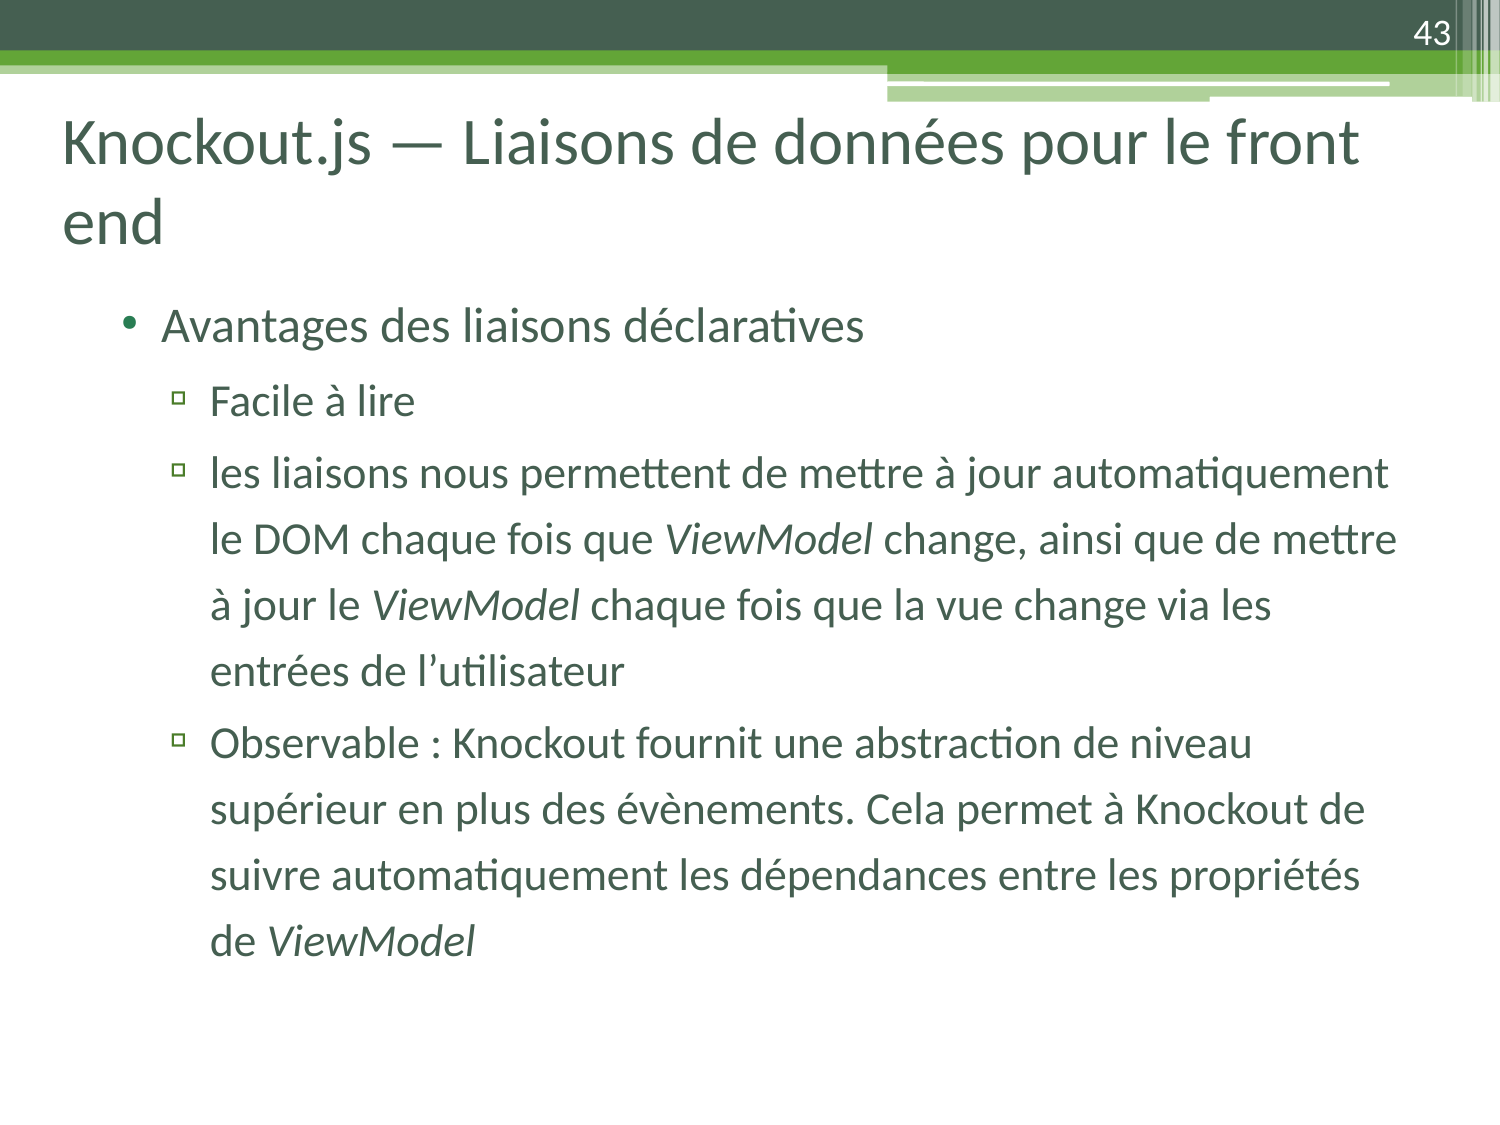

43
# Knockout.js — Liaisons de données pour le front end
Avantages des liaisons déclaratives
Facile à lire
les liaisons nous permettent de mettre à jour automatiquement le DOM chaque fois que ViewModel change, ainsi que de mettre à jour le ViewModel chaque fois que la vue change via les entrées de l’utilisateur
Observable : Knockout fournit une abstraction de niveau supérieur en plus des évènements. Cela permet à Knockout de suivre automatiquement les dépendances entre les propriétés de ViewModel